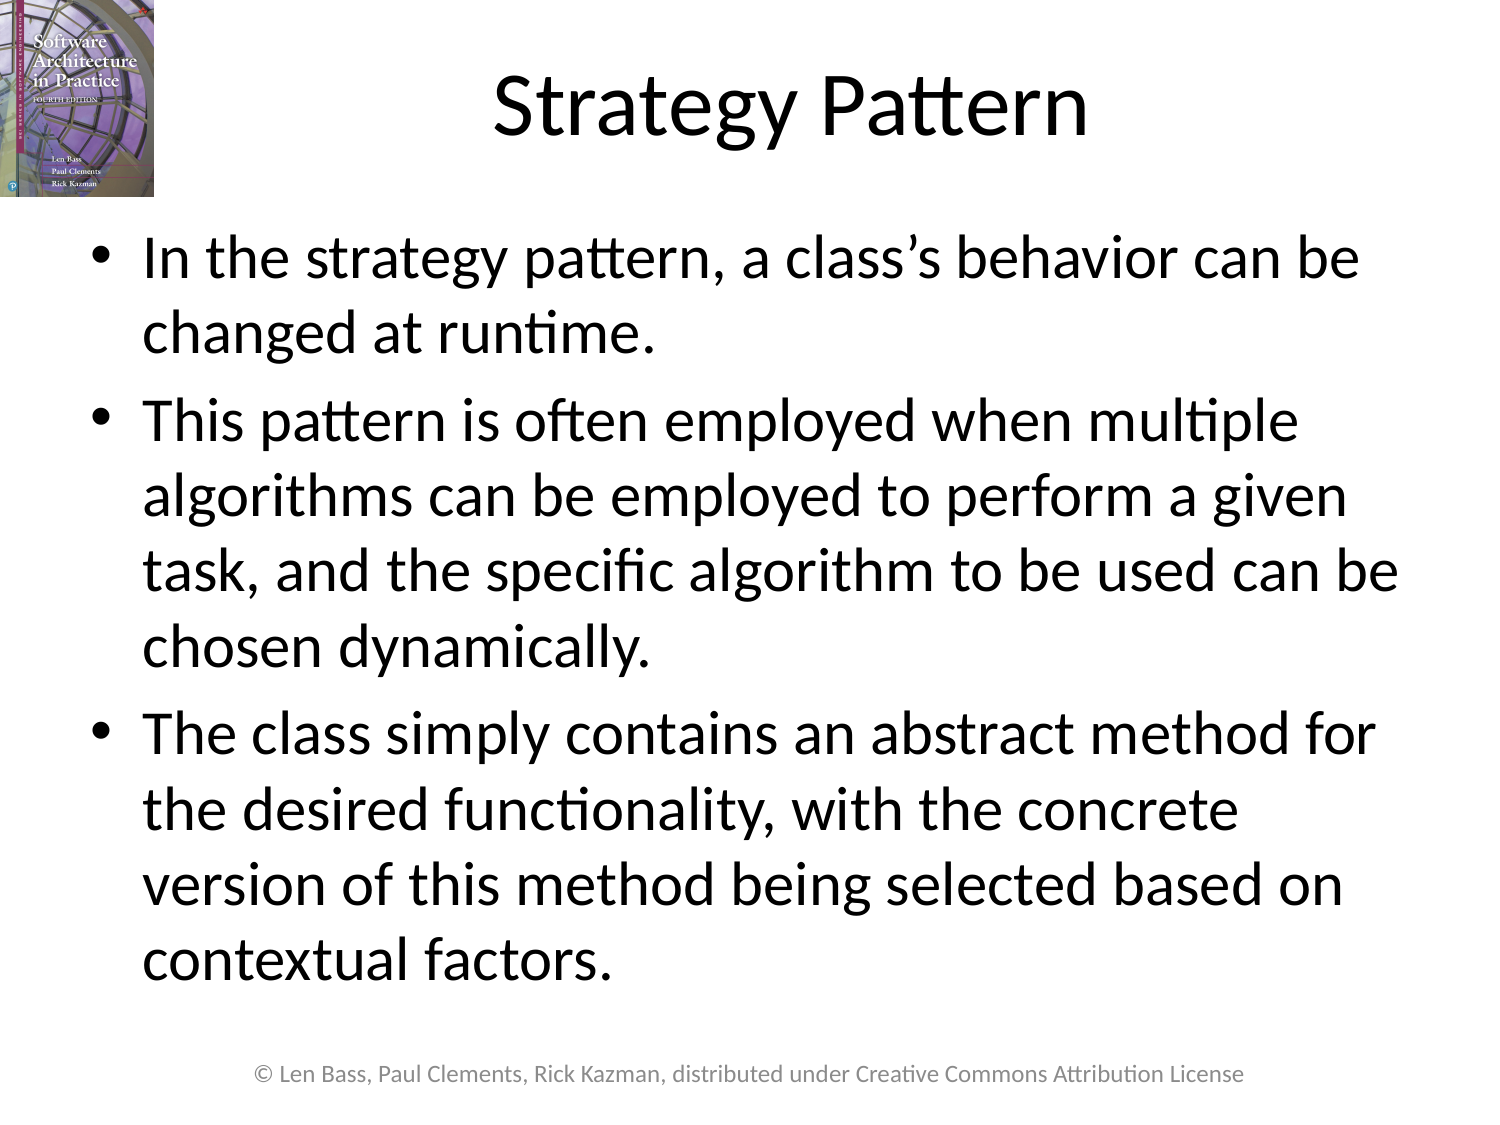

# Strategy Pattern
In the strategy pattern, a class’s behavior can be changed at runtime.
This pattern is often employed when multiple algorithms can be employed to perform a given task, and the specific algorithm to be used can be chosen dynamically.
The class simply contains an abstract method for the desired functionality, with the concrete version of this method being selected based on contextual factors.
© Len Bass, Paul Clements, Rick Kazman, distributed under Creative Commons Attribution License